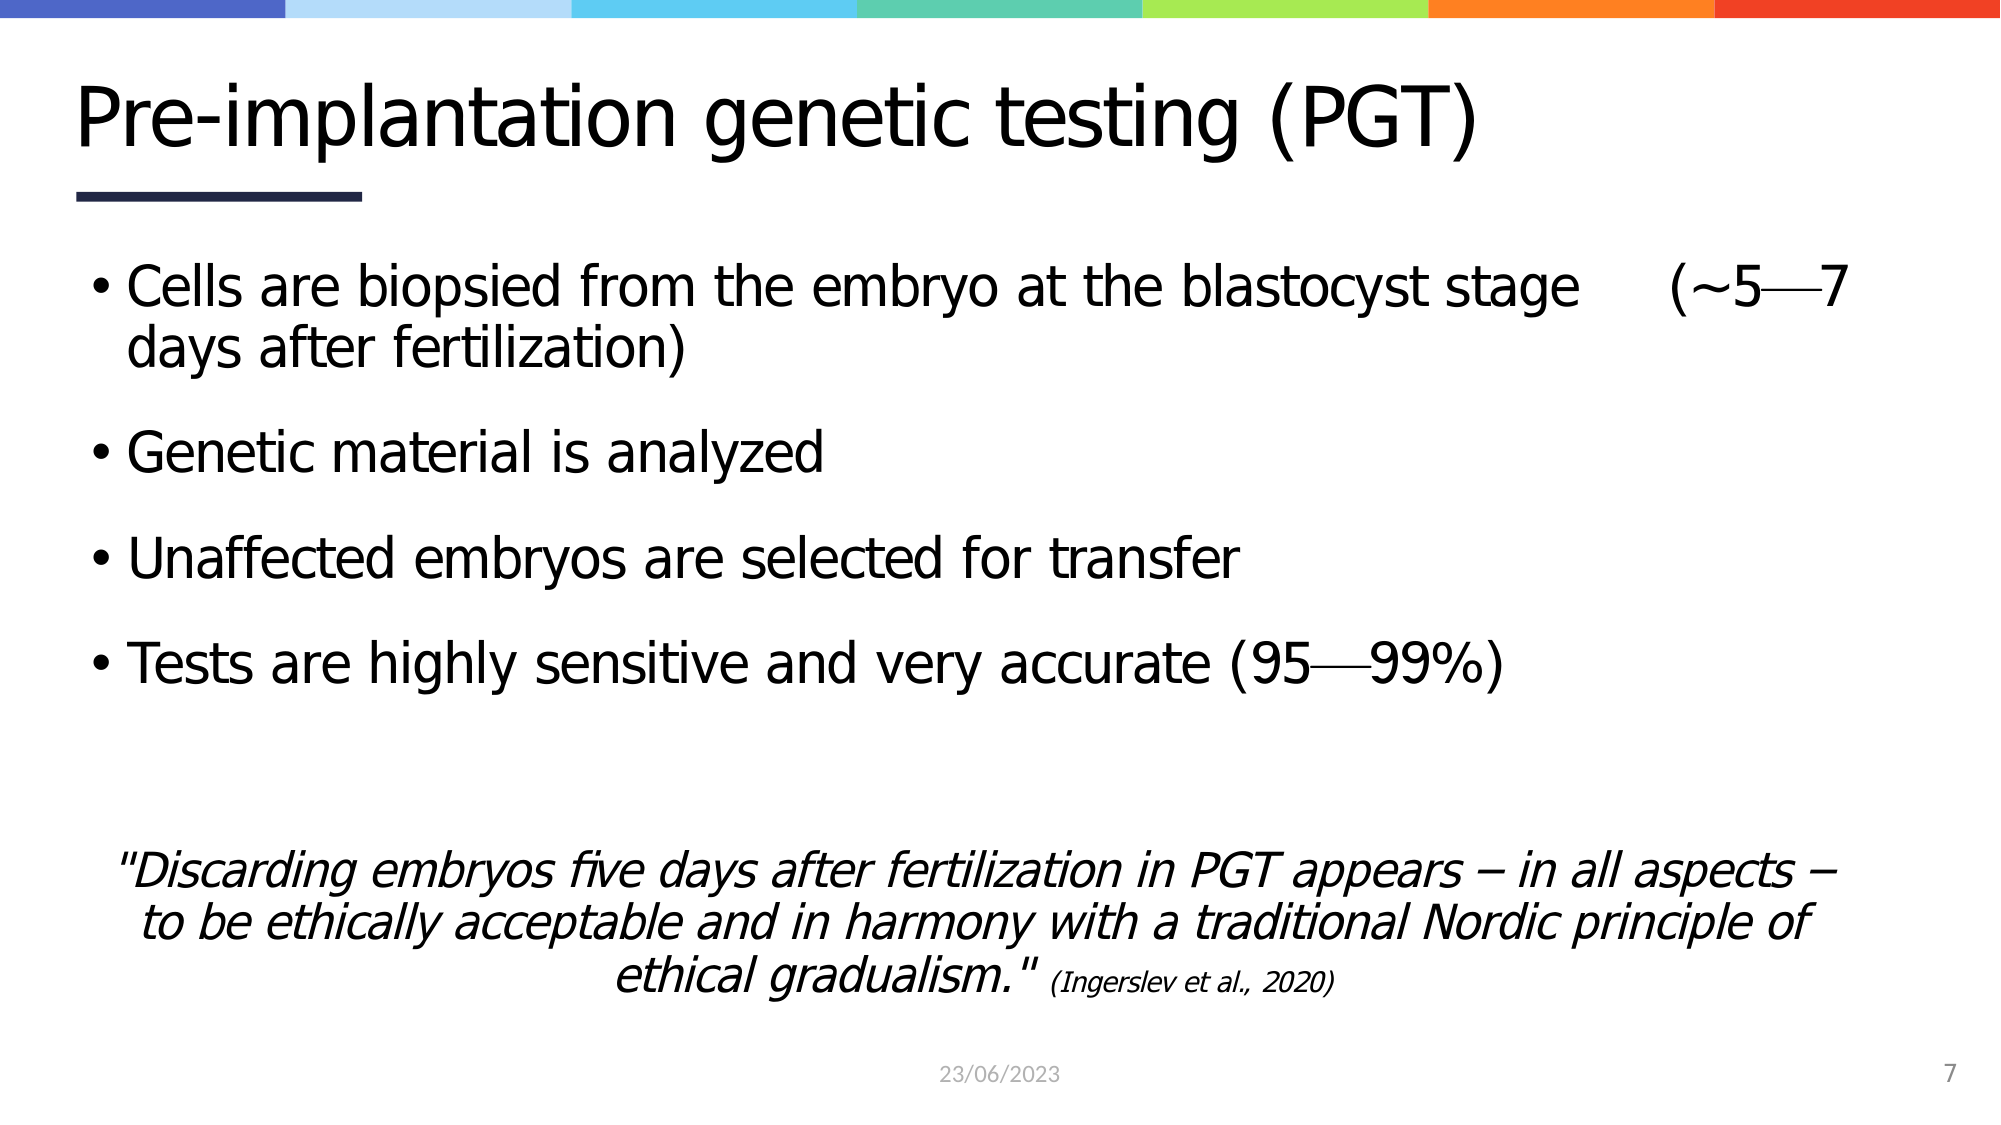

# Pre-implantation genetic testing (PGT)
Cells are biopsied from the embryo at the blastocyst stage     (~5⎯7 days after fertilization)
Genetic material is analyzed
Unaffected embryos are selected for transfer
Tests are highly sensitive and very accurate (95⎯99%)

"Discarding embryos five days after fertilization in PGT appears – in all aspects – to be ethically acceptable and in harmony with a traditional Nordic principle of ethical gradualism." (Ingerslev et al., 2020)
23/06/2023
7